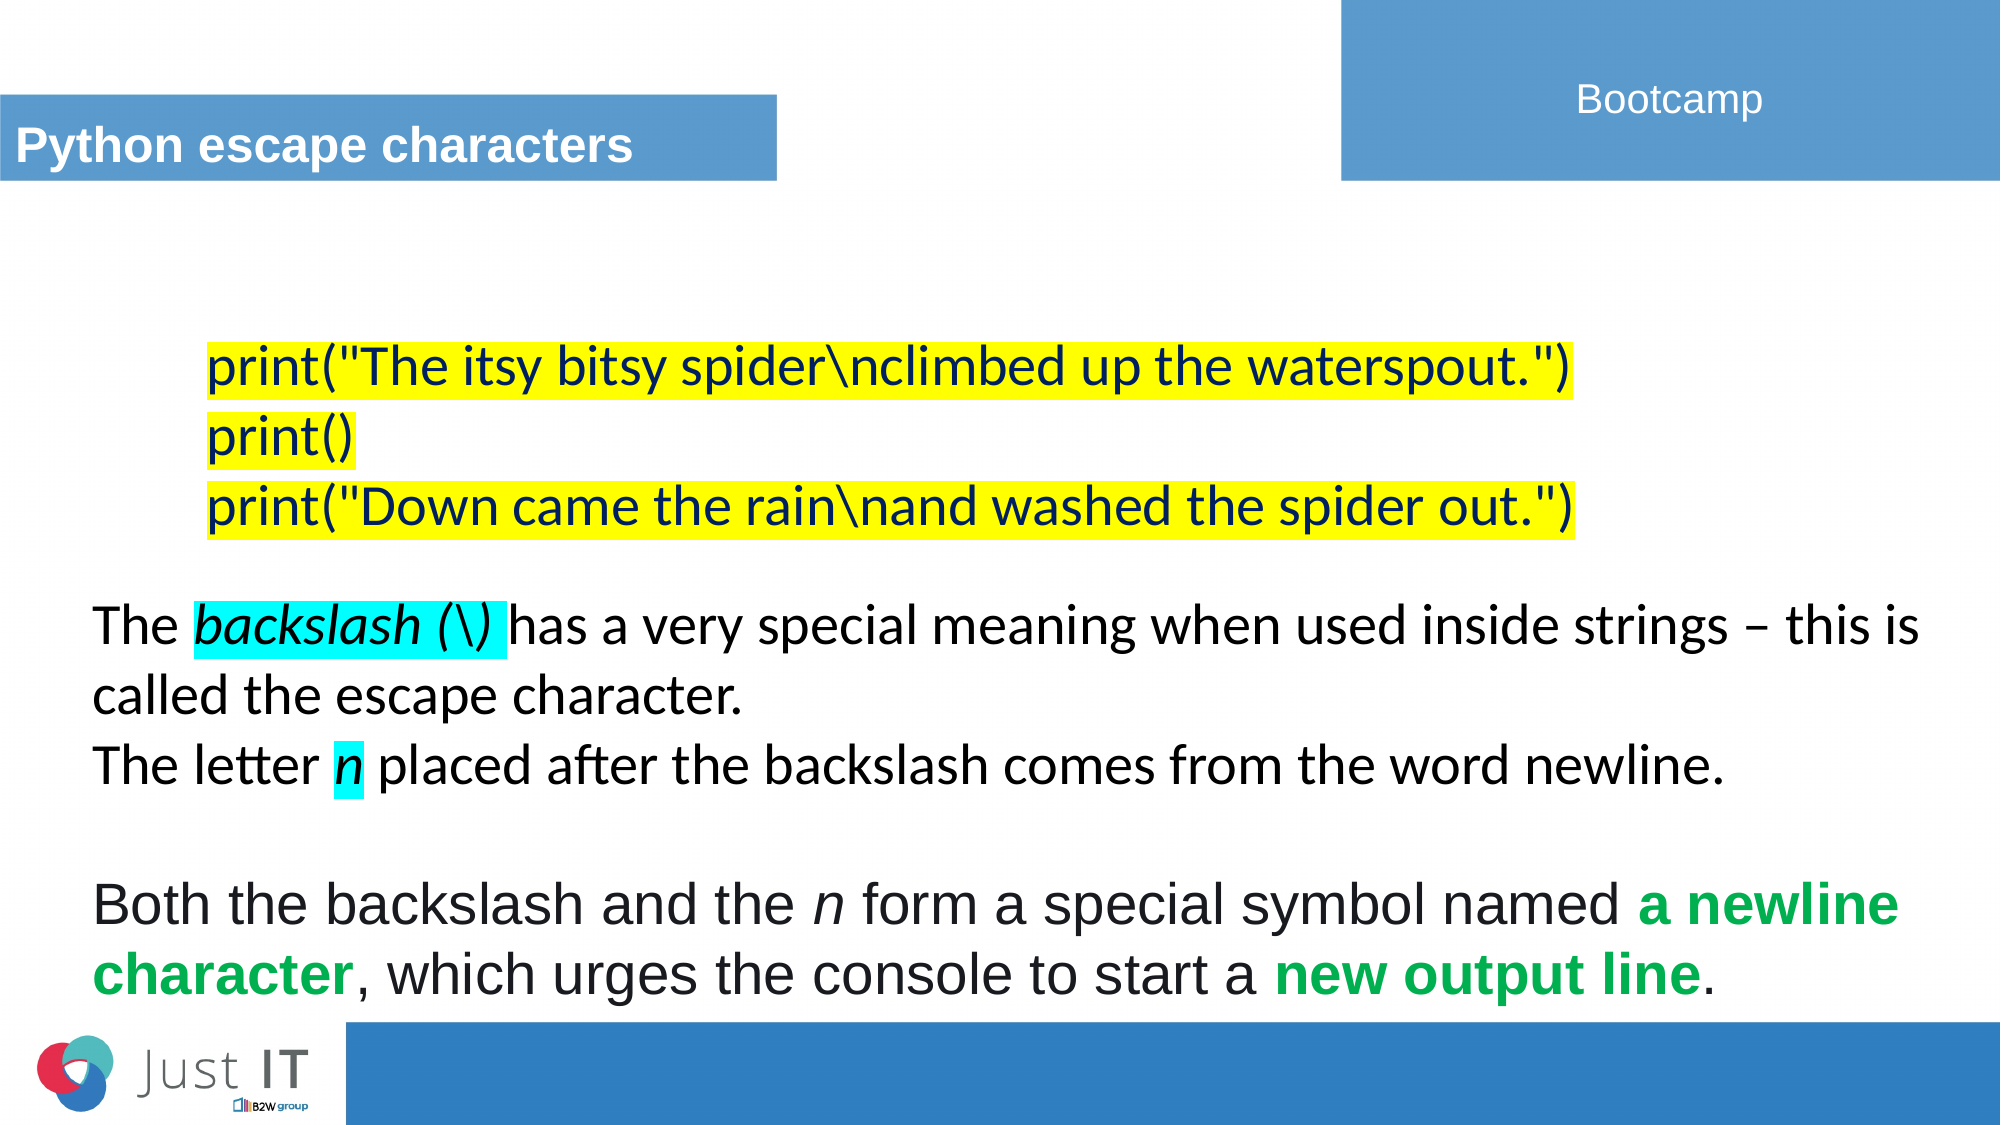

Bootcamp
# Python escape characters
print("The itsy bitsy spider\nclimbed up the waterspout.")
print()
print("Down came the rain\nand washed the spider out.")
The backslash (\) has a very special meaning when used inside strings ‒ this is called the escape character.
The letter n placed after the backslash comes from the word newline.

Both the backslash and the n form a special symbol named a newline character, which urges the console to start a new output line.